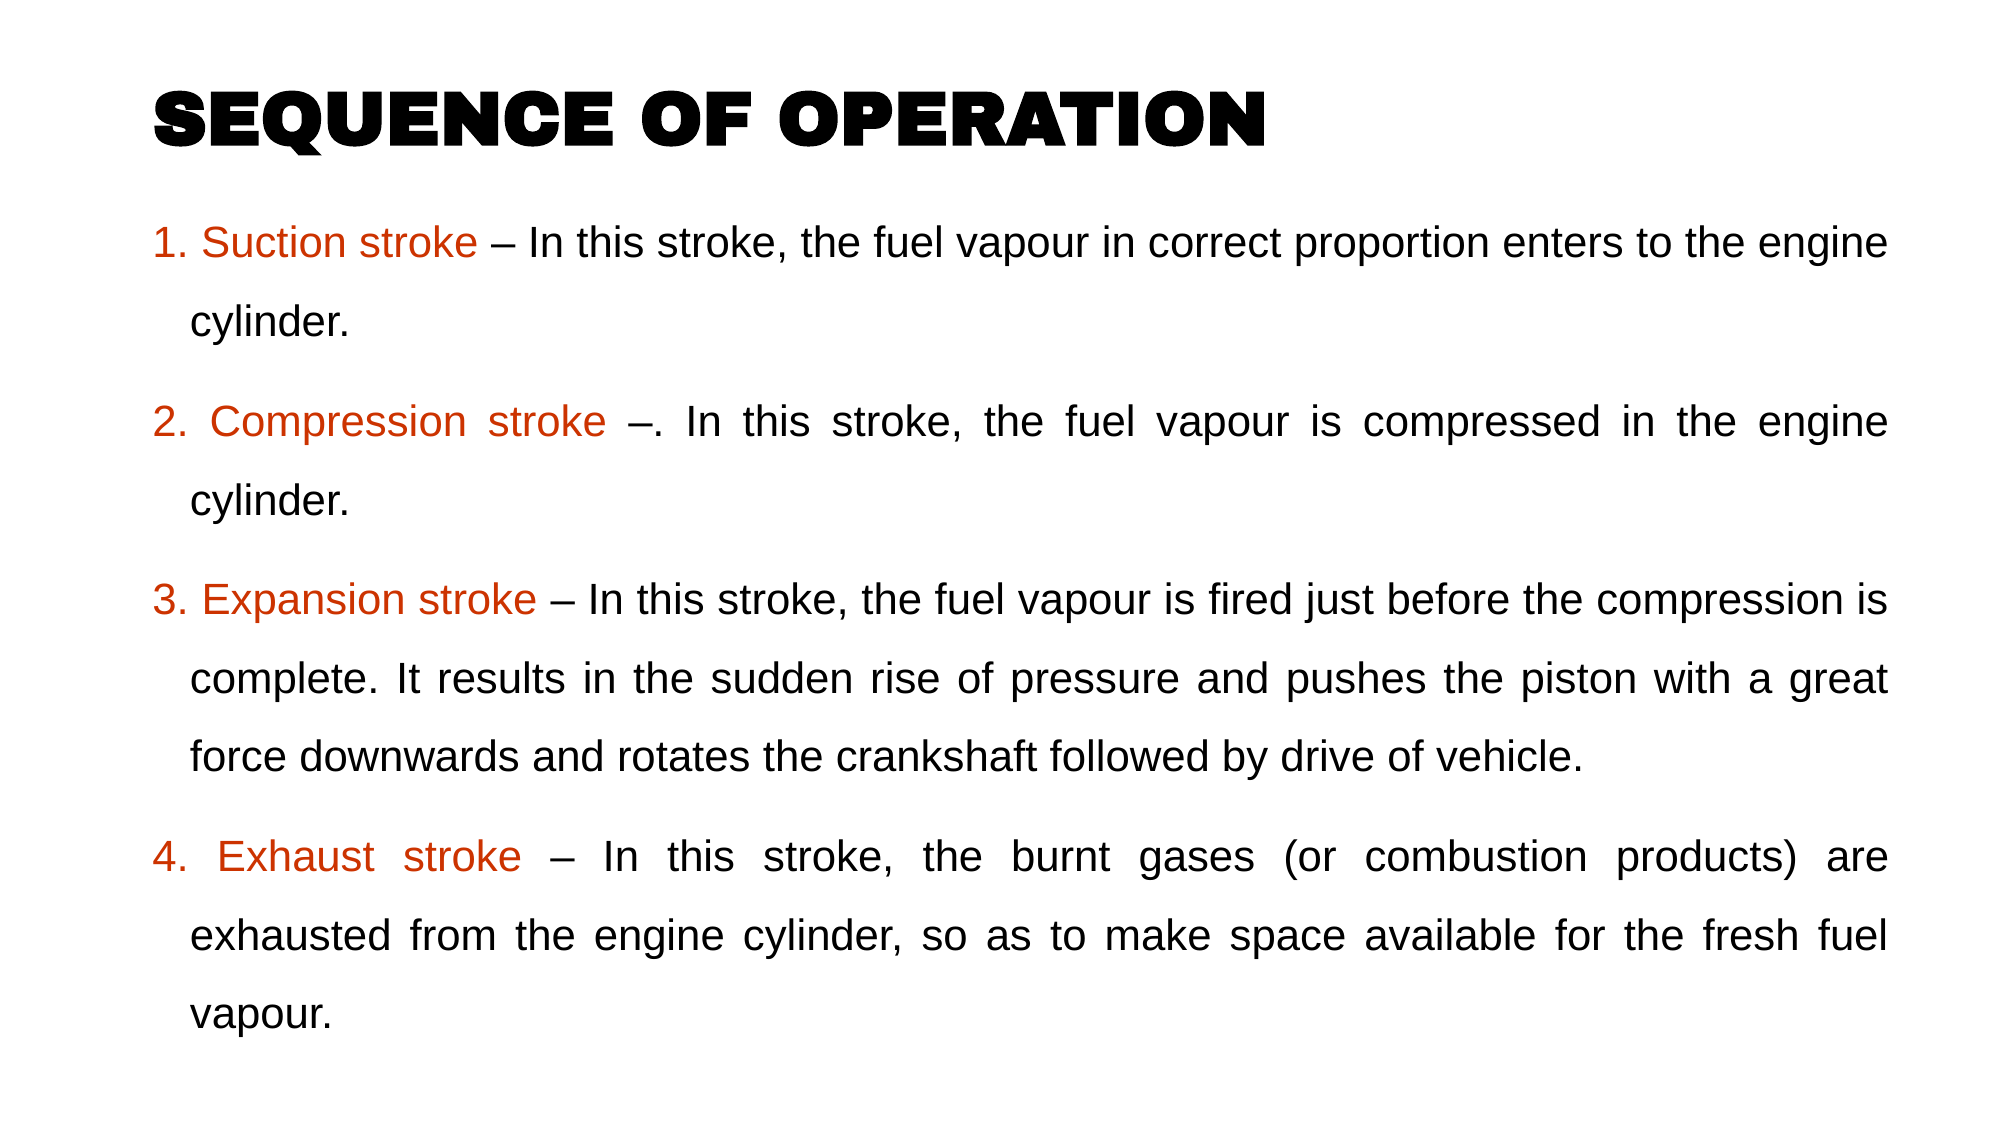

# SEQUENCE OF OPERATION
1. Suction stroke – In this stroke, the fuel vapour in correct proportion enters to the engine cylinder.
2. Compression stroke –. In this stroke, the fuel vapour is compressed in the engine cylinder.
3. Expansion stroke – In this stroke, the fuel vapour is fired just before the compression is complete. It results in the sudden rise of pressure and pushes the piston with a great force downwards and rotates the crankshaft followed by drive of vehicle.
4. Exhaust stroke – In this stroke, the burnt gases (or combustion products) are exhausted from the engine cylinder, so as to make space available for the fresh fuel vapour.